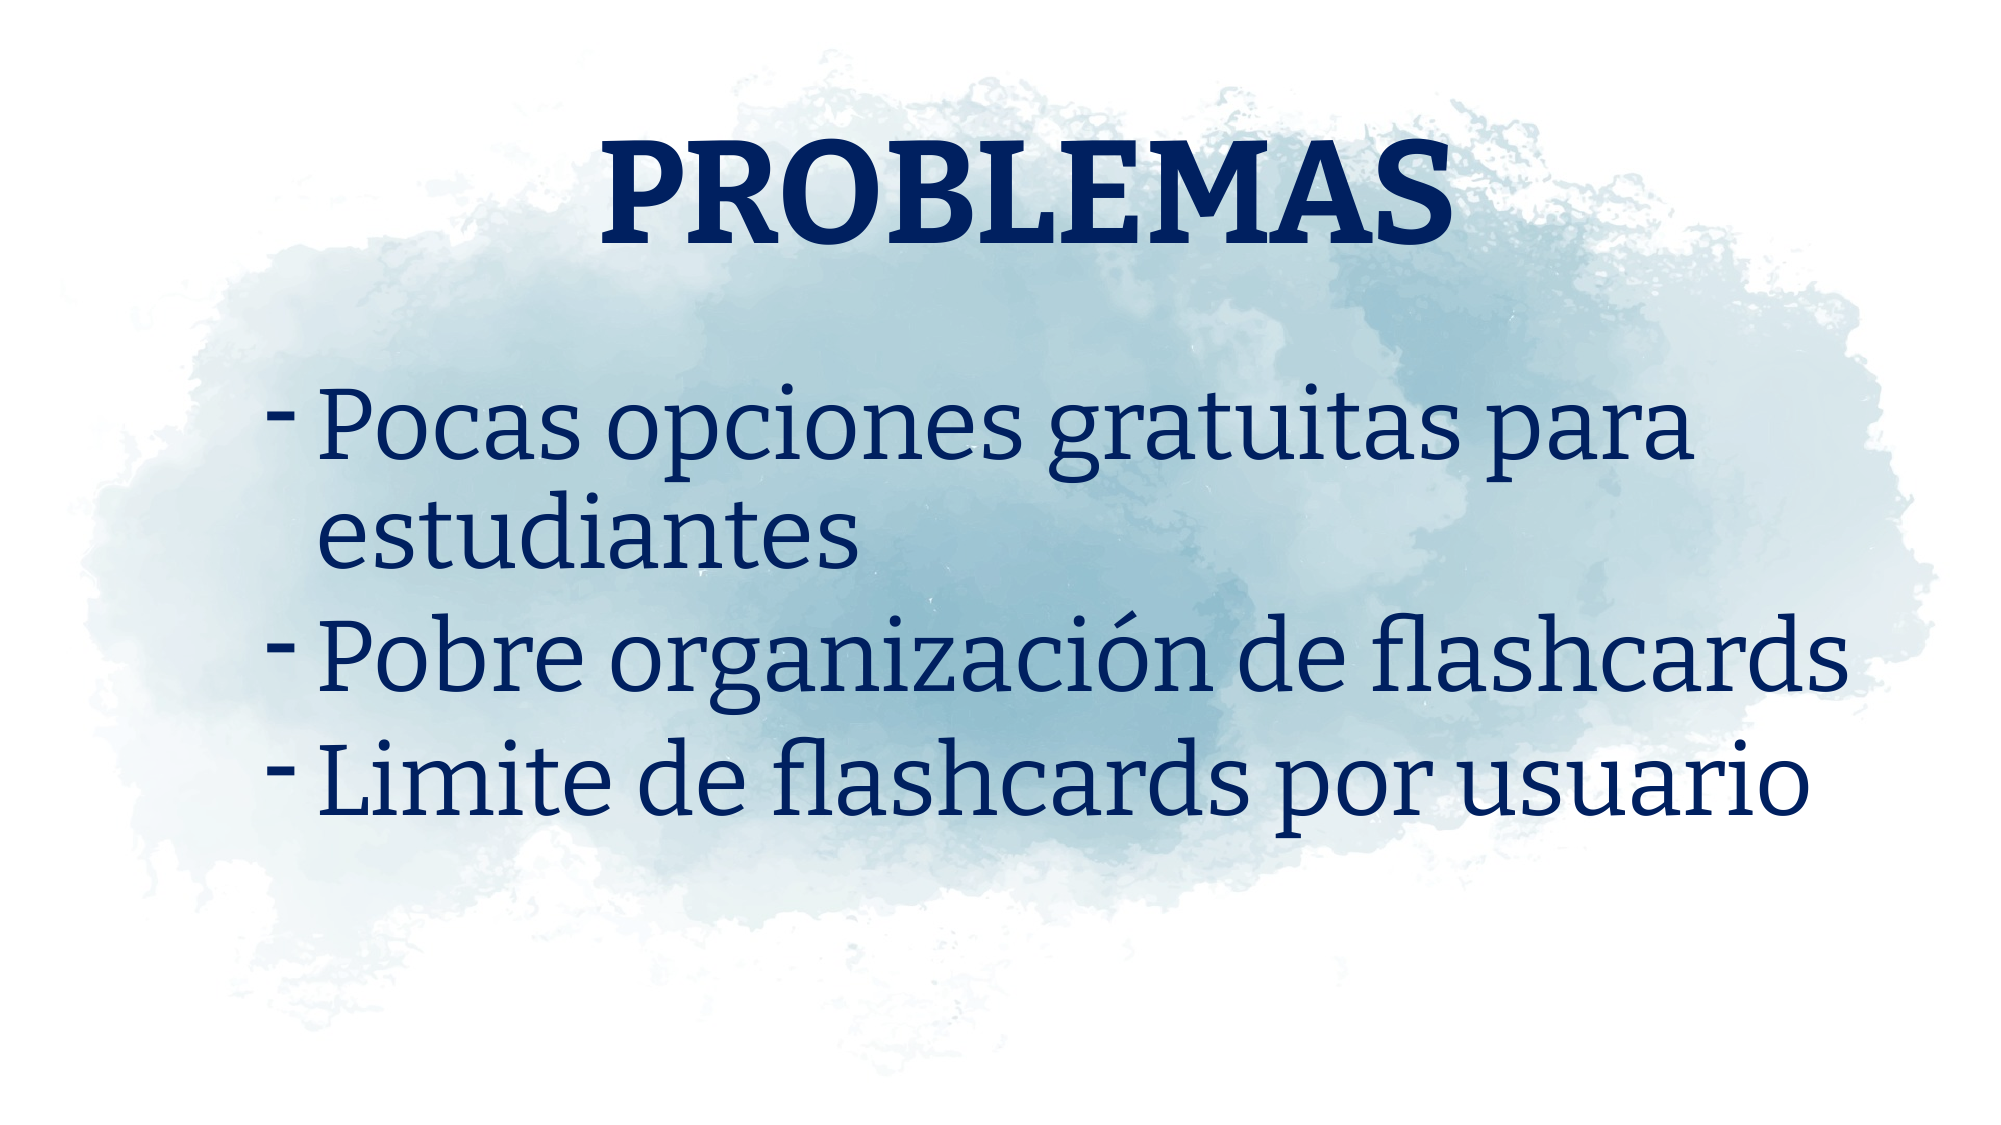

# PROBLEMAS
Pocas opciones gratuitas para estudiantes
Pobre organización de flashcards
Limite de flashcards por usuario